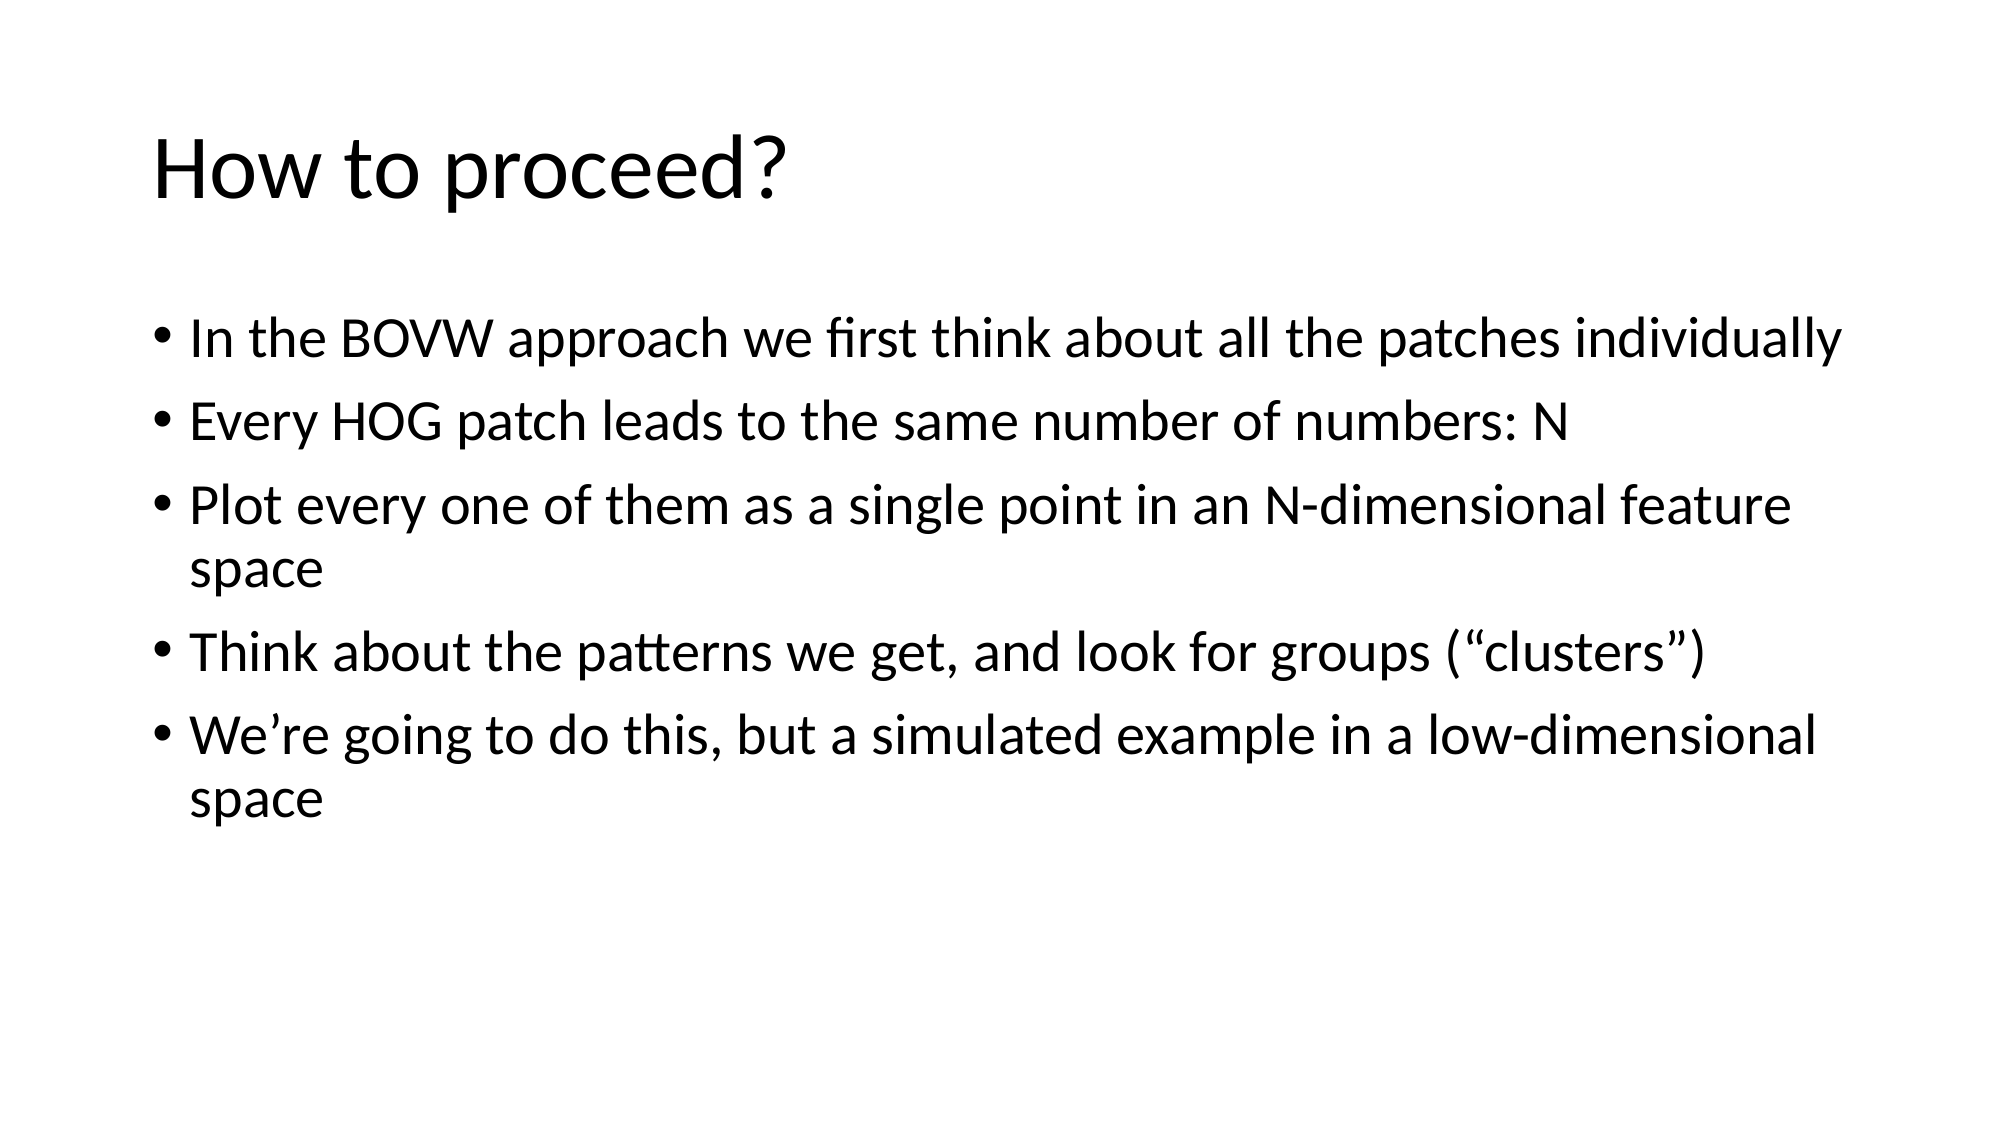

# How to proceed?
In the BOVW approach we first think about all the patches individually
Every HOG patch leads to the same number of numbers: N
Plot every one of them as a single point in an N-dimensional feature space
Think about the patterns we get, and look for groups (“clusters”)
We’re going to do this, but a simulated example in a low-dimensional space